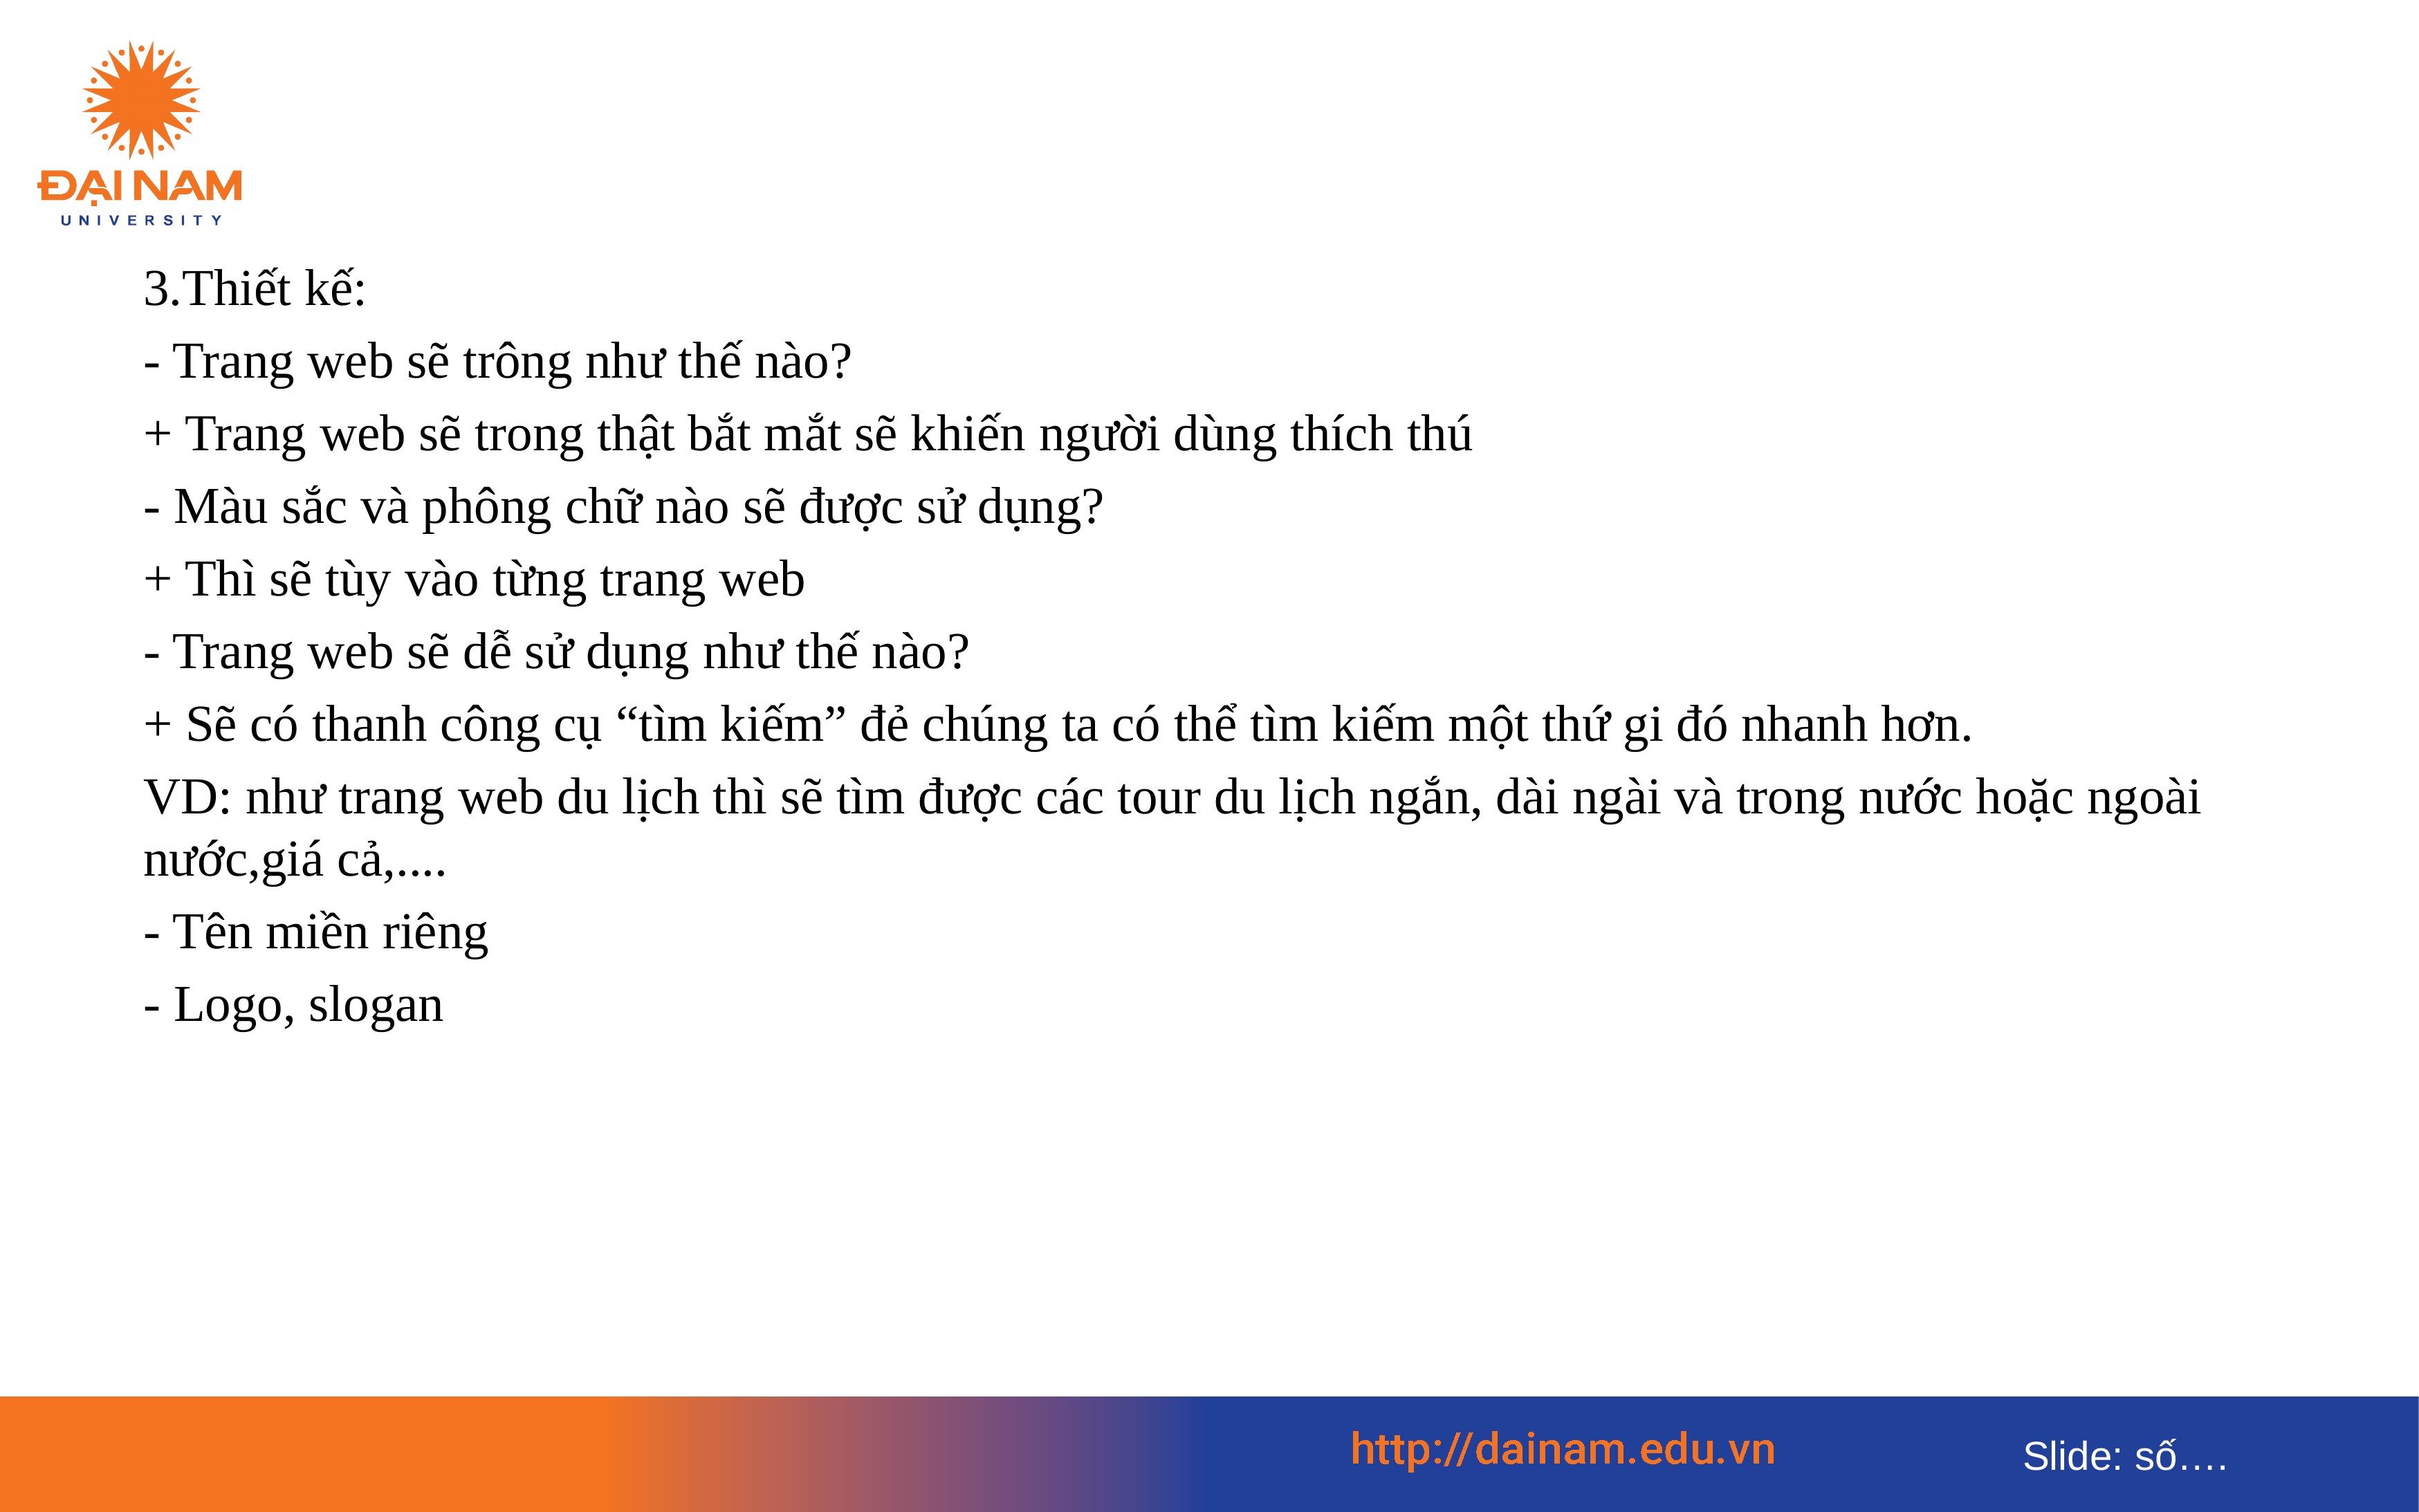

3.Thiết kế:
- Trang web sẽ trông như thế nào?
+ Trang web sẽ trong thật bắt mắt sẽ khiến người dùng thích thú
- Màu sắc và phông chữ nào sẽ được sử dụng?
+ Thì sẽ tùy vào từng trang web
- Trang web sẽ dễ sử dụng như thế nào?
+ Sẽ có thanh công cụ “tìm kiếm” đẻ chúng ta có thể tìm kiếm một thứ gi đó nhanh hơn.
VD: như trang web du lịch thì sẽ tìm được các tour du lịch ngắn, dài ngài và trong nước hoặc ngoài nước,giá cả,....
- Tên miền riêng
- Logo, slogan